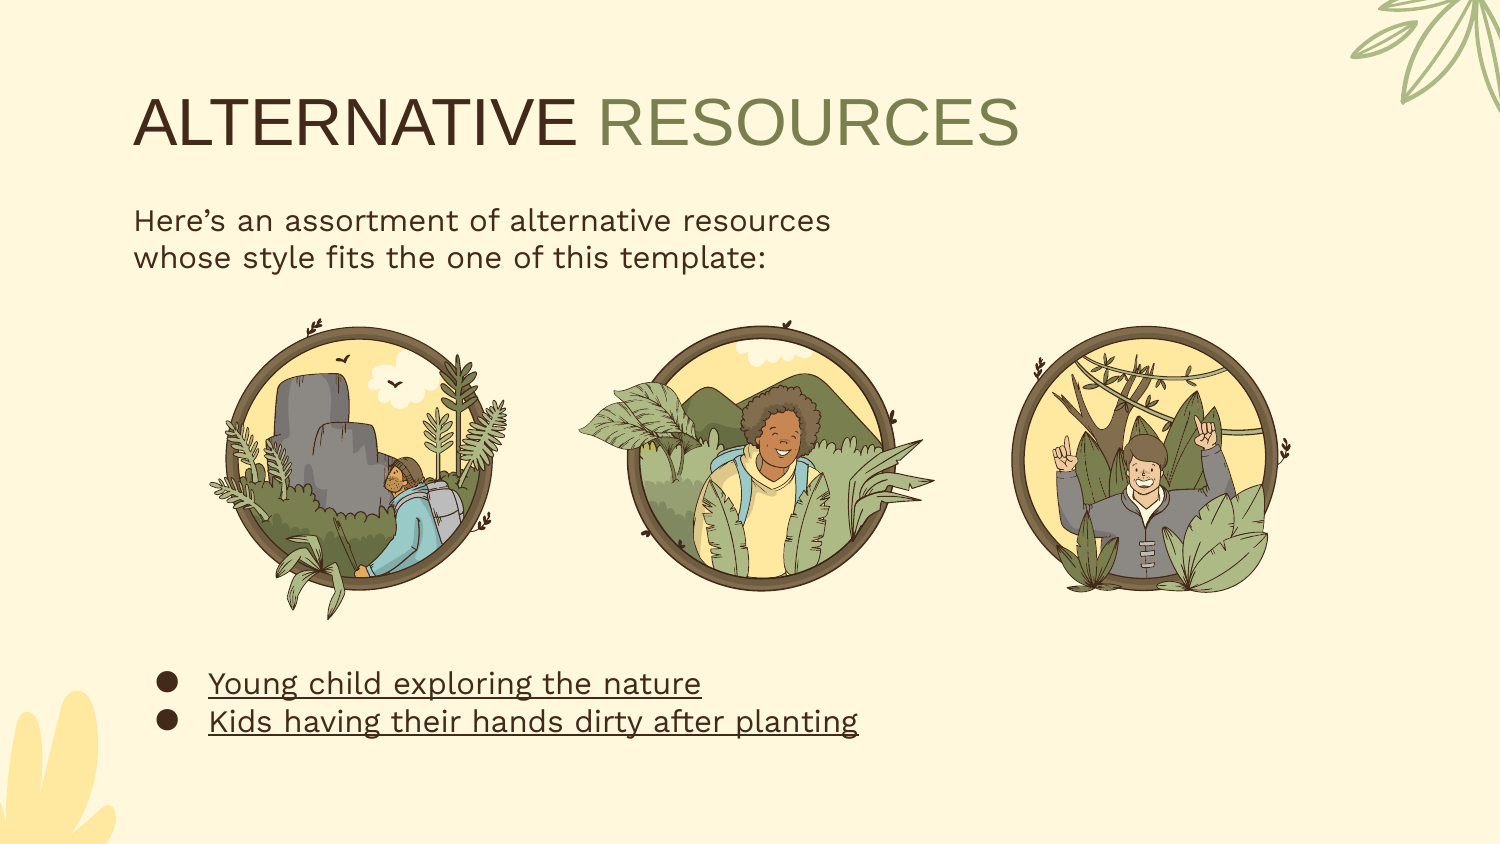

# ALTERNATIVE RESOURCES
Here’s an assortment of alternative resources whose style fits the one of this template:

Young child exploring the nature
Kids having their hands dirty after planting